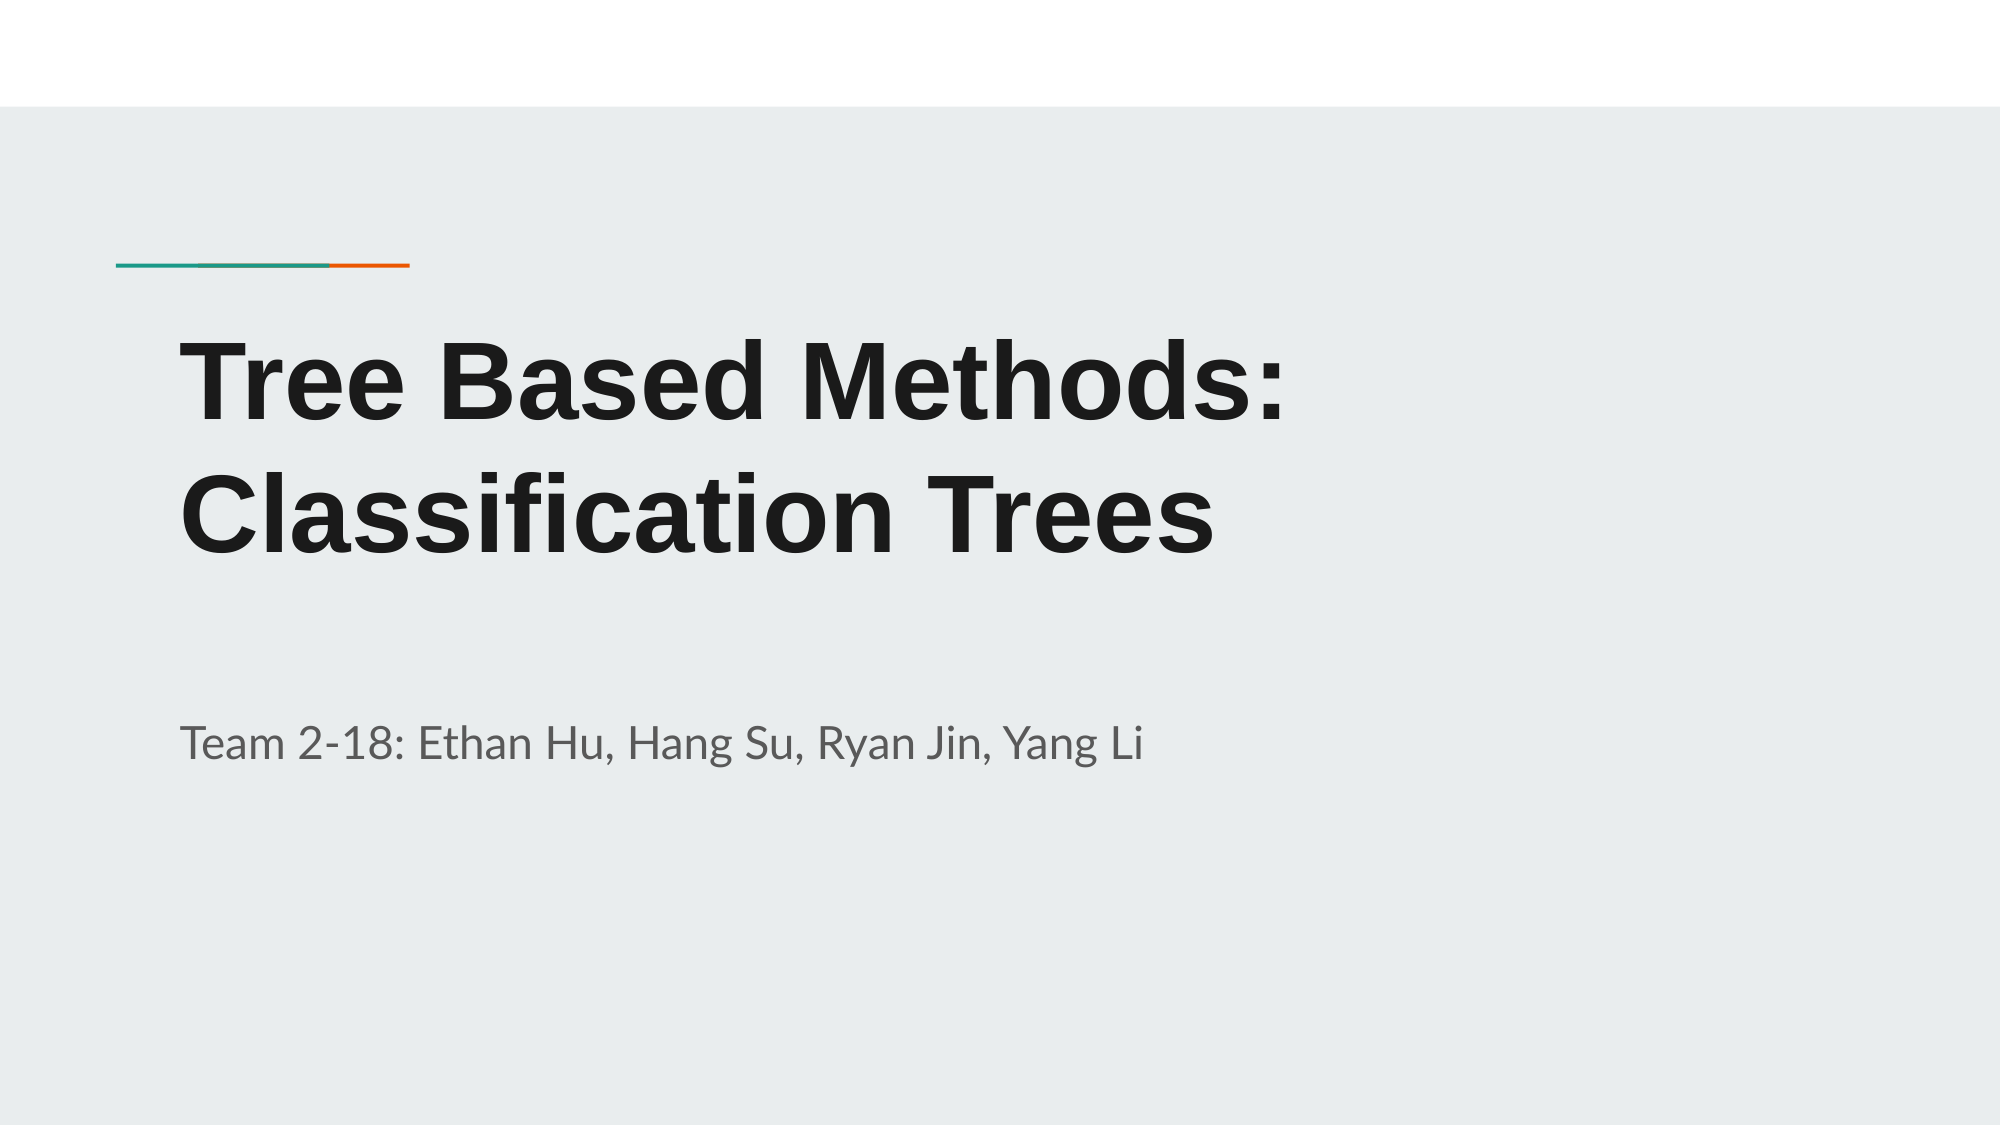

# Tree Based Methods:
Classification Trees
Team 2-18: Ethan Hu, Hang Su, Ryan Jin, Yang Li